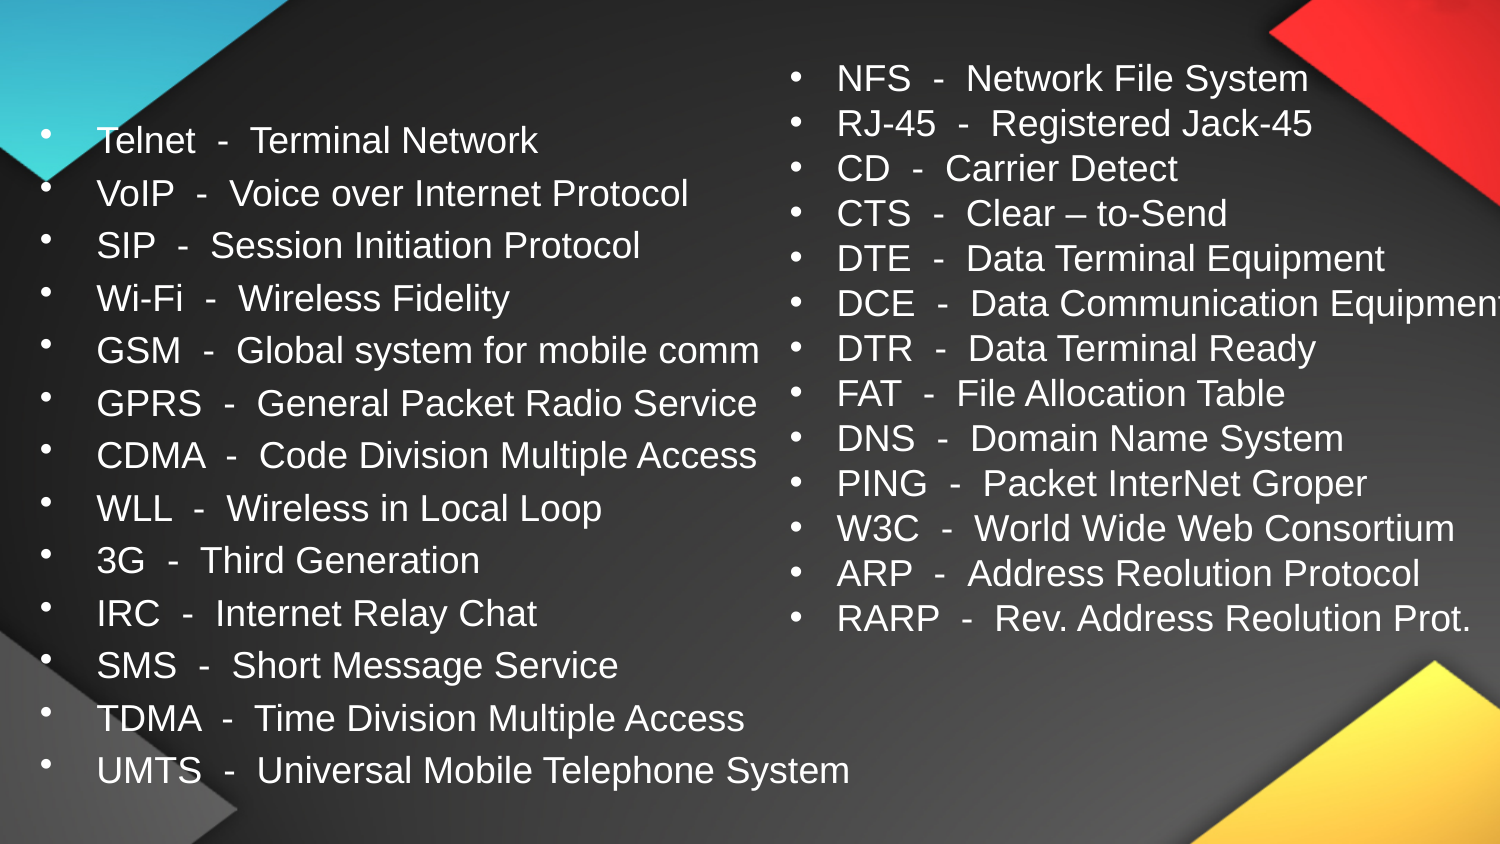

NFS  -  Network File System
RJ-45  -  Registered Jack-45
CD  -  Carrier Detect
CTS  -  Clear – to-Send
DTE  -  Data Terminal Equipment
DCE  -  Data Communication Equipment
DTR  -  Data Terminal Ready
FAT  -  File Allocation Table
DNS  -  Domain Name System
PING  -  Packet InterNet Groper
W3C  -  World Wide Web Consortium
ARP  -  Address Reolution Protocol
RARP  -  Rev. Address Reolution Prot.
Telnet  -  Terminal Network
VoIP  -  Voice over Internet Protocol
SIP  -  Session Initiation Protocol
Wi-Fi  -  Wireless Fidelity
GSM  -  Global system for mobile comm
GPRS  -  General Packet Radio Service
CDMA  -  Code Division Multiple Access
WLL  -  Wireless in Local Loop
3G  -  Third Generation
IRC  -  Internet Relay Chat
SMS  -  Short Message Service
TDMA  -  Time Division Multiple Access
UMTS  -  Universal Mobile Telephone System